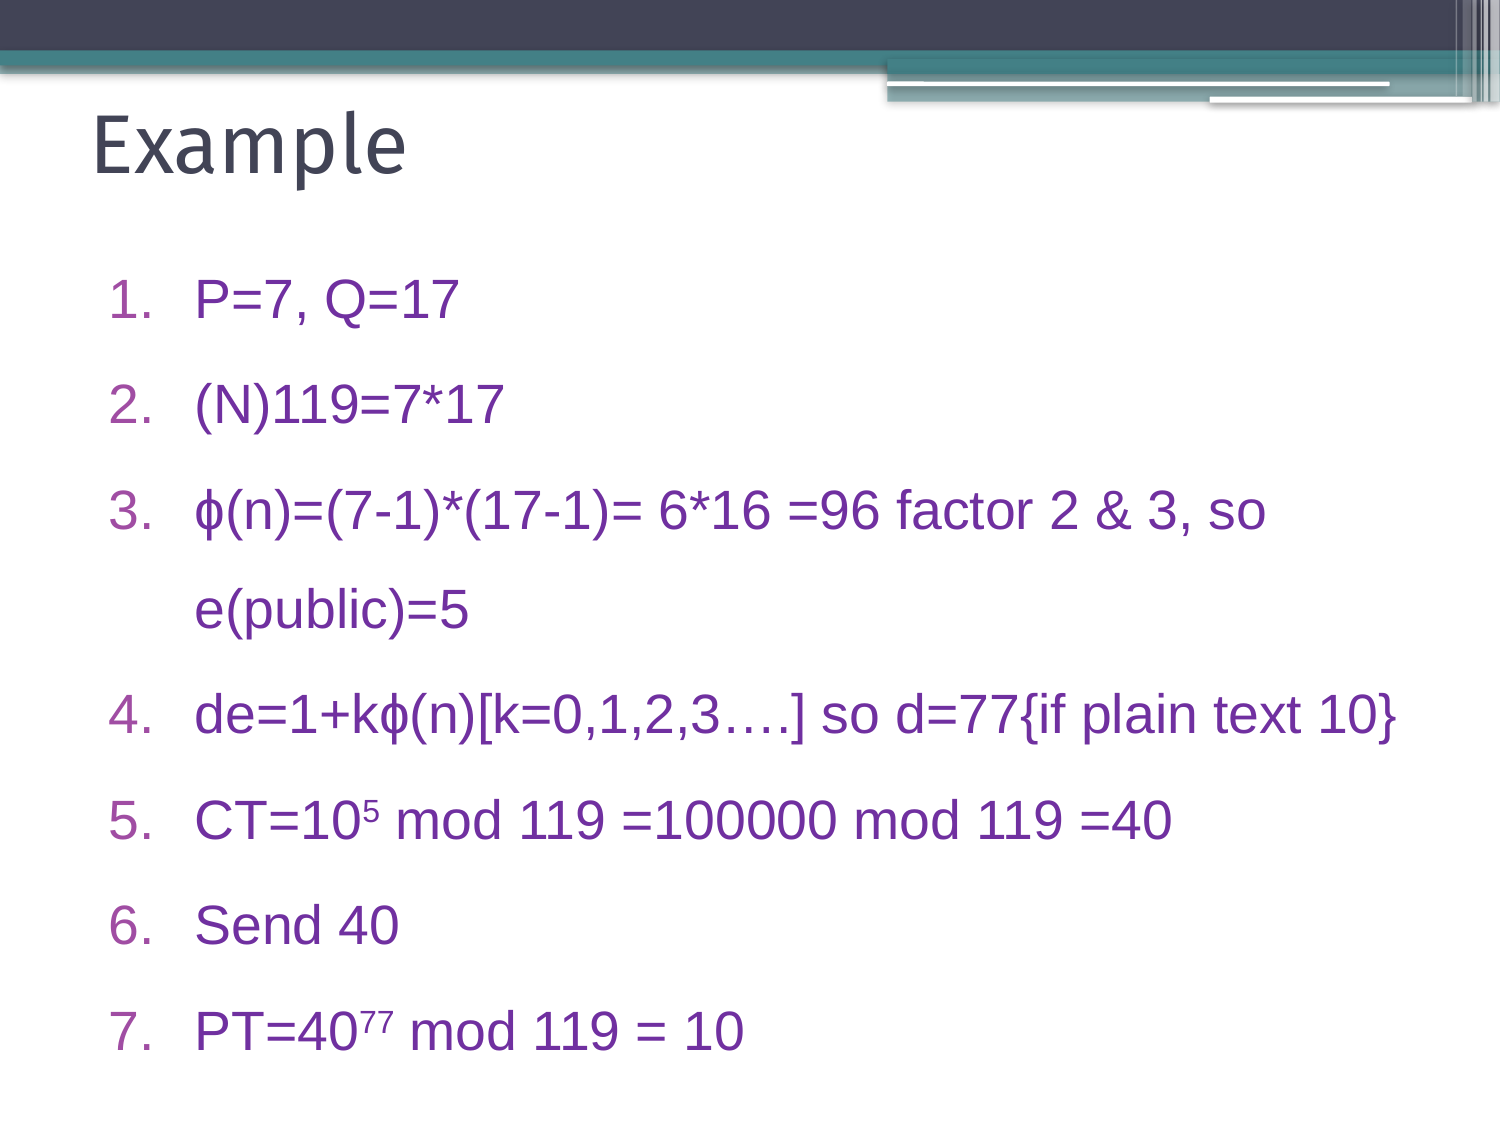

# Example
P=7, Q=17
(N)119=7*17
ɸ(n)=(7-1)*(17-1)= 6*16 =96 factor 2 & 3, so e(public)=5
de=1+kɸ(n)[k=0,1,2,3….] so d=77{if plain text 10}
CT=105 mod 119 =100000 mod 119 =40
Send 40
PT=4077 mod 119 = 10